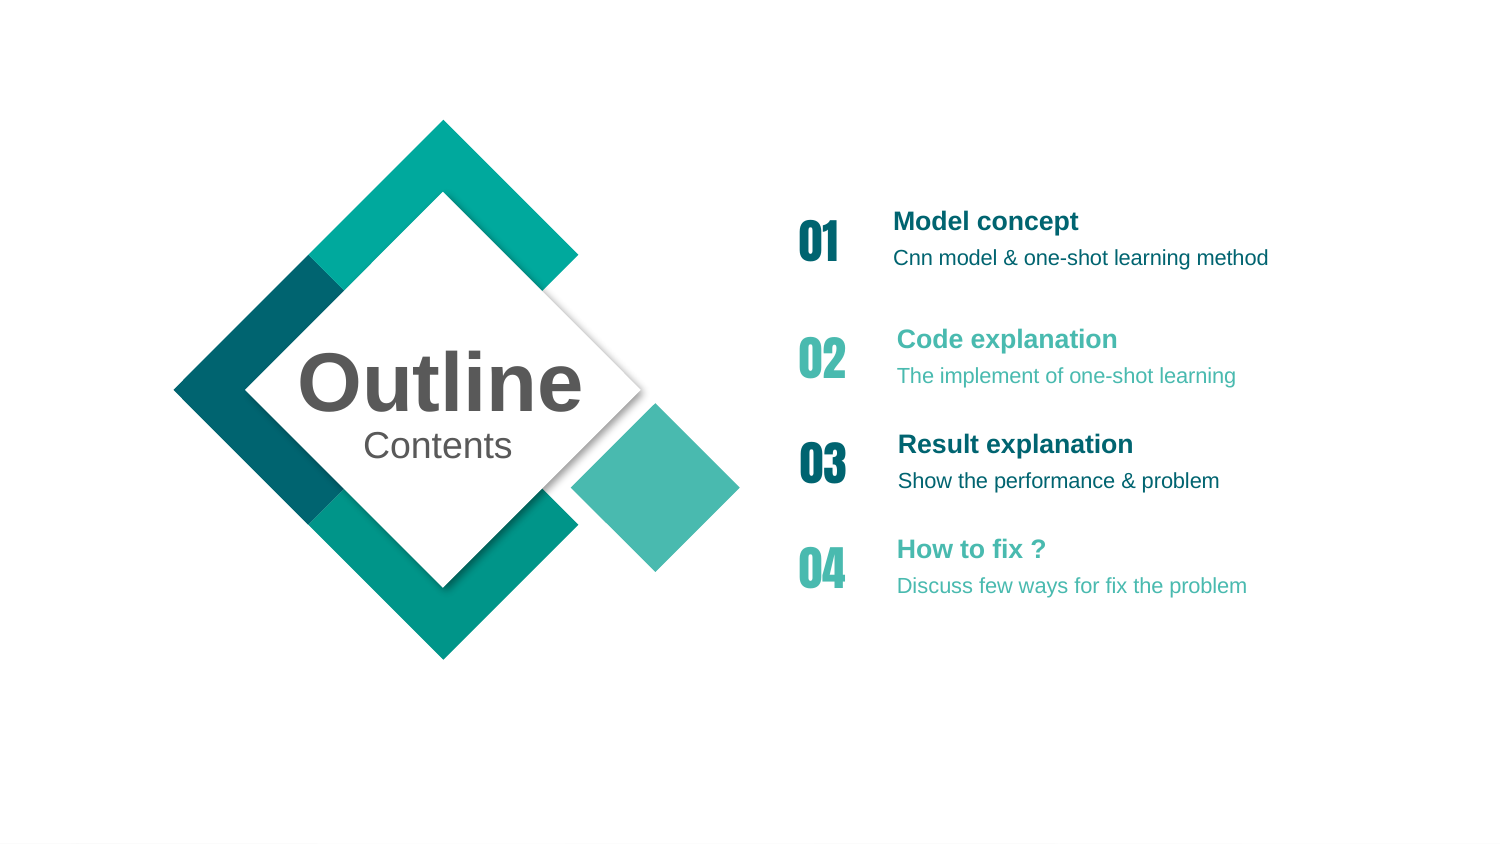

01
Model concept
Cnn model & one-shot learning method
02
Code explanation
The implement of one-shot learning
Outline
Contents
03
Result explanation
Show the performance & problem
04
How to fix ?
Discuss few ways for fix the problem